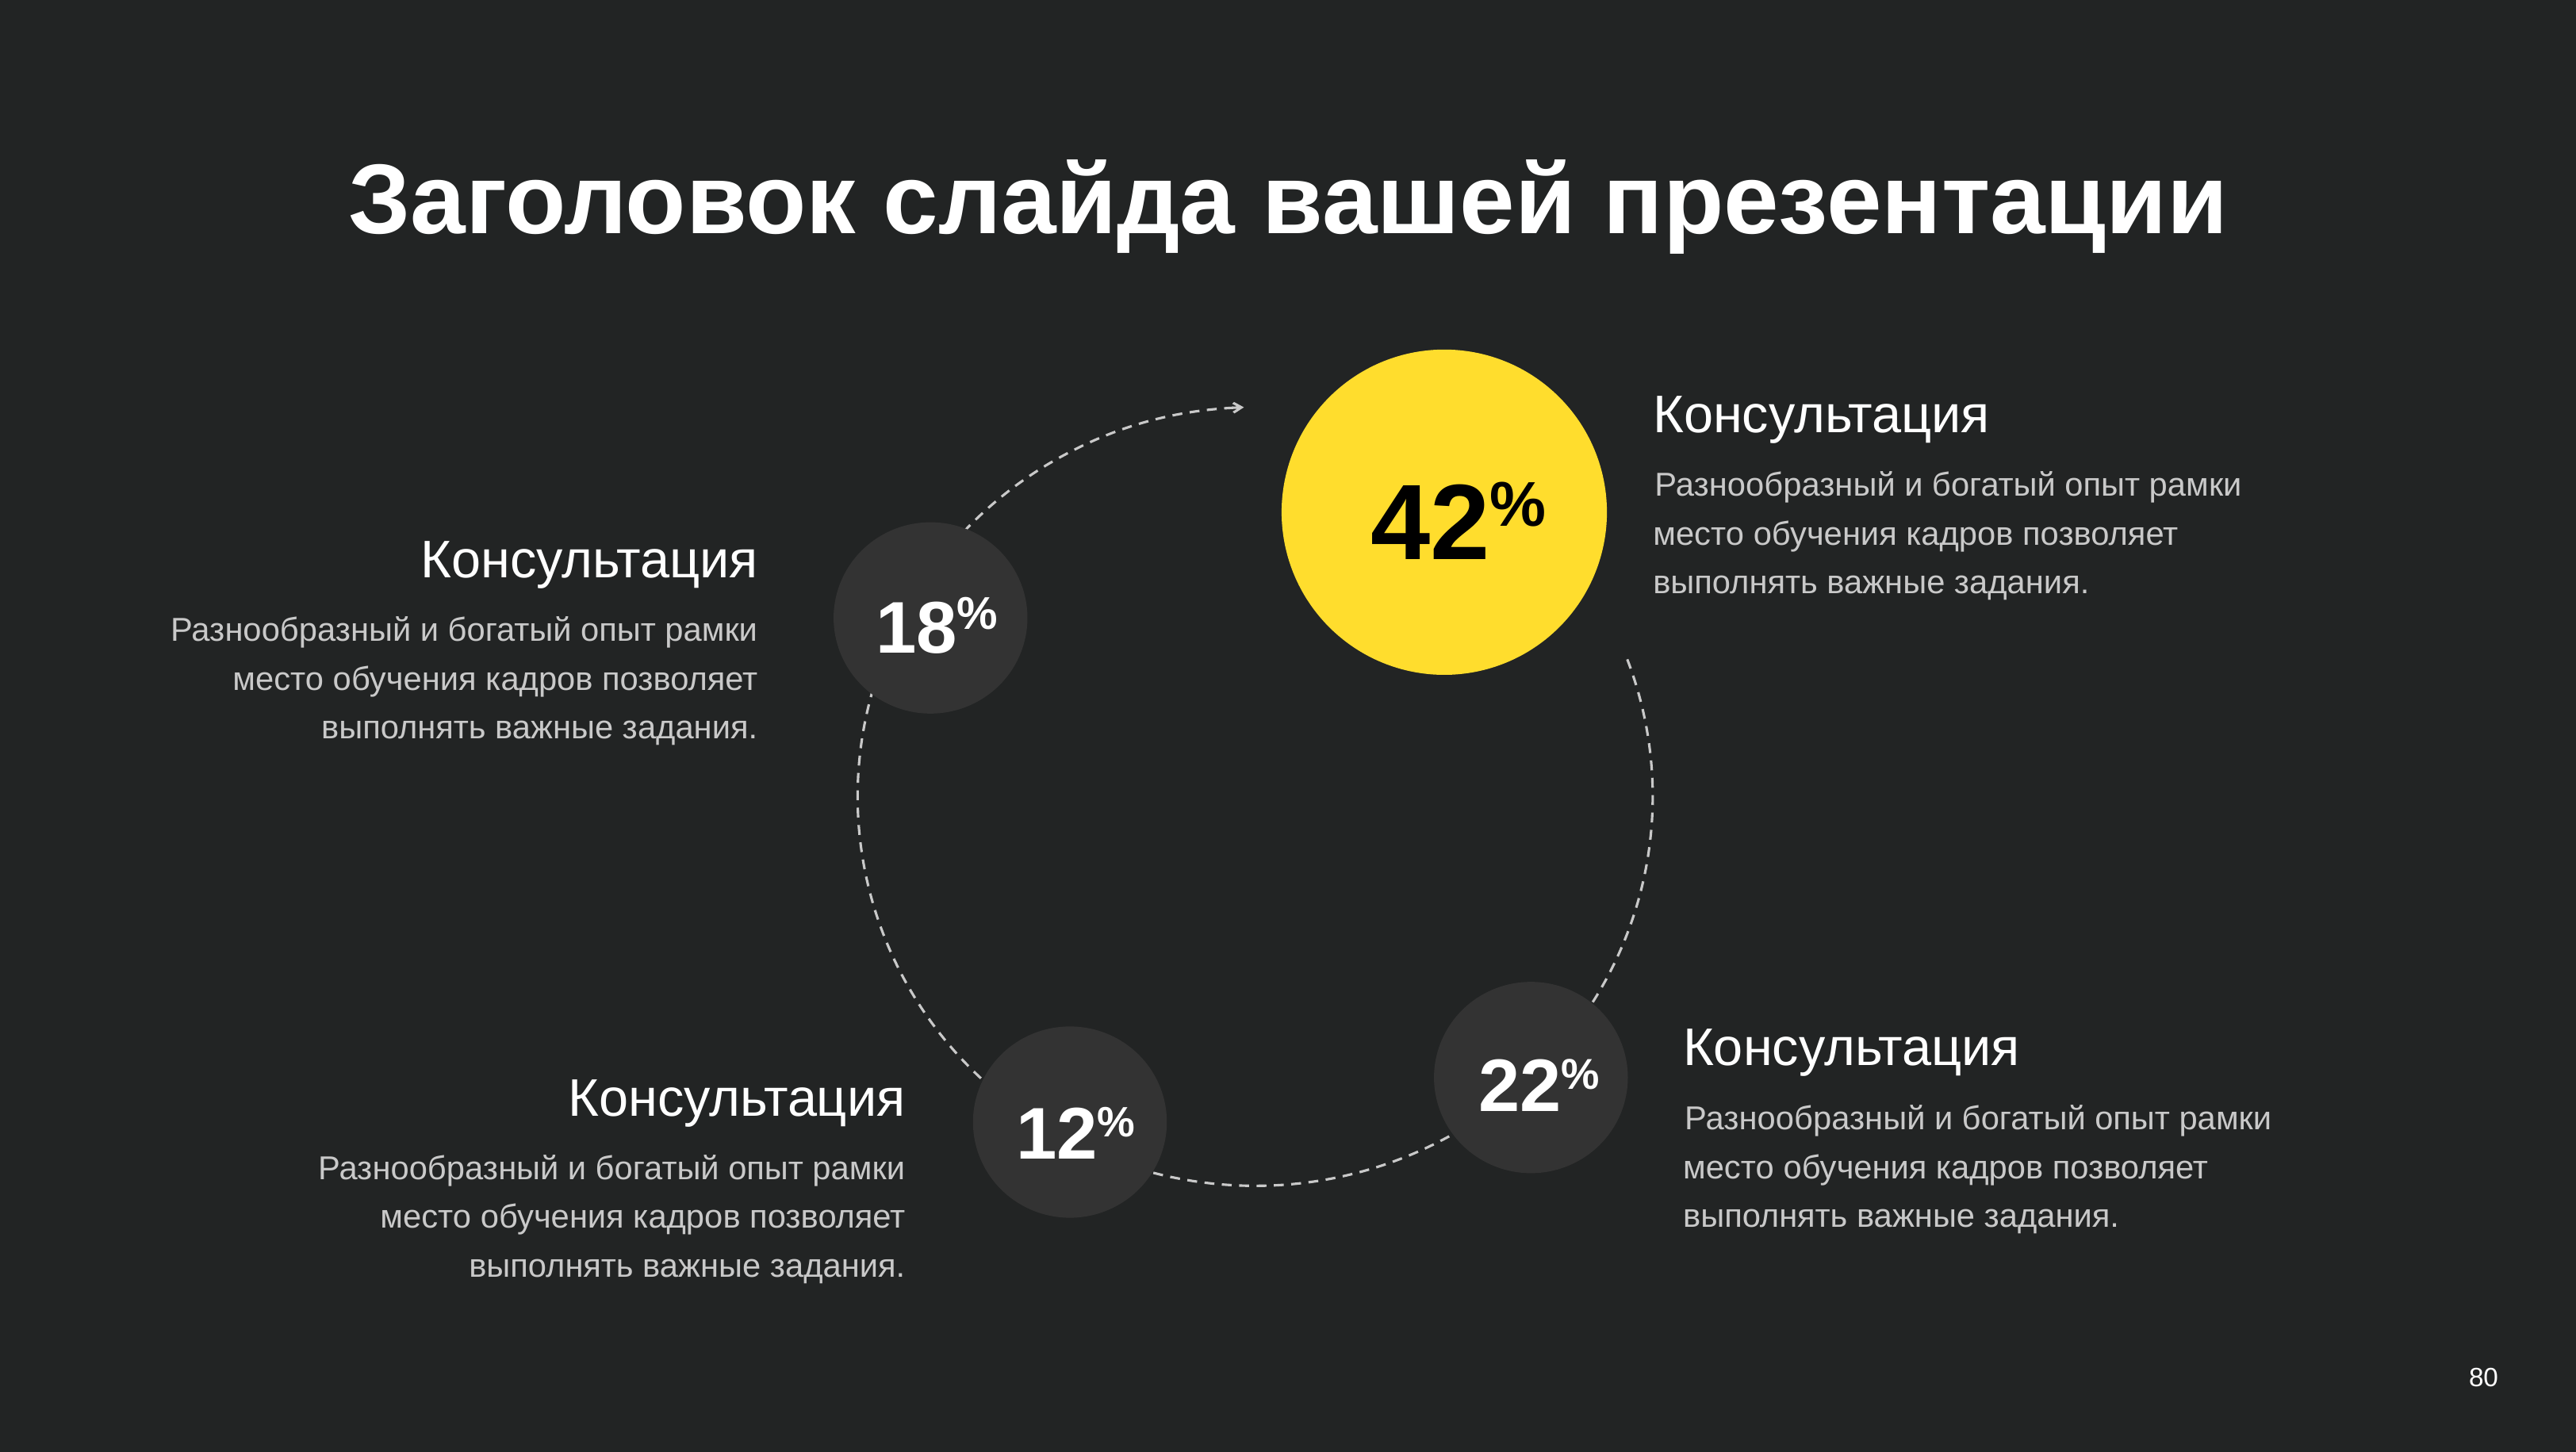

Заголовок слайда вашей презентации

Консультация

42%
Разнообразный и богатый опыт рамки место обучения кадров позволяет выполнять важные задания.
Консультация

18%
Разнообразный и богатый опыт рамки место обучения кадров позволяет выполнять важные задания.

Консультация

22%
Консультация
12%
Разнообразный и богатый опыт рамки место обучения кадров позволяет выполнять важные задания.
Разнообразный и богатый опыт рамки место обучения кадров позволяет выполнять важные задания.
80